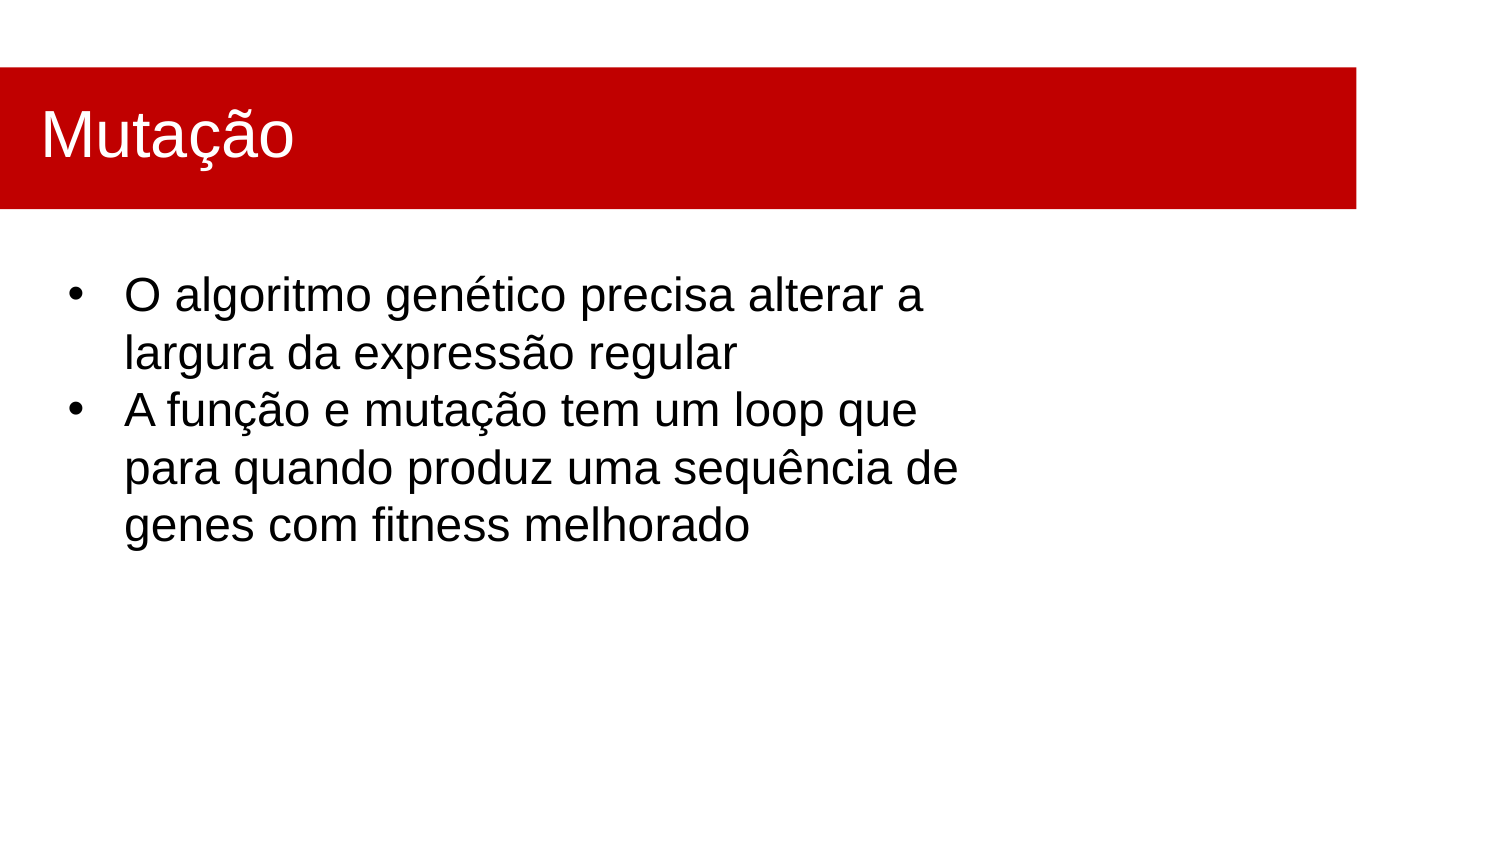

Mutação
O algoritmo genético precisa alterar a largura da expressão regular
A função e mutação tem um loop que para quando produz uma sequência de genes com fitness melhorado